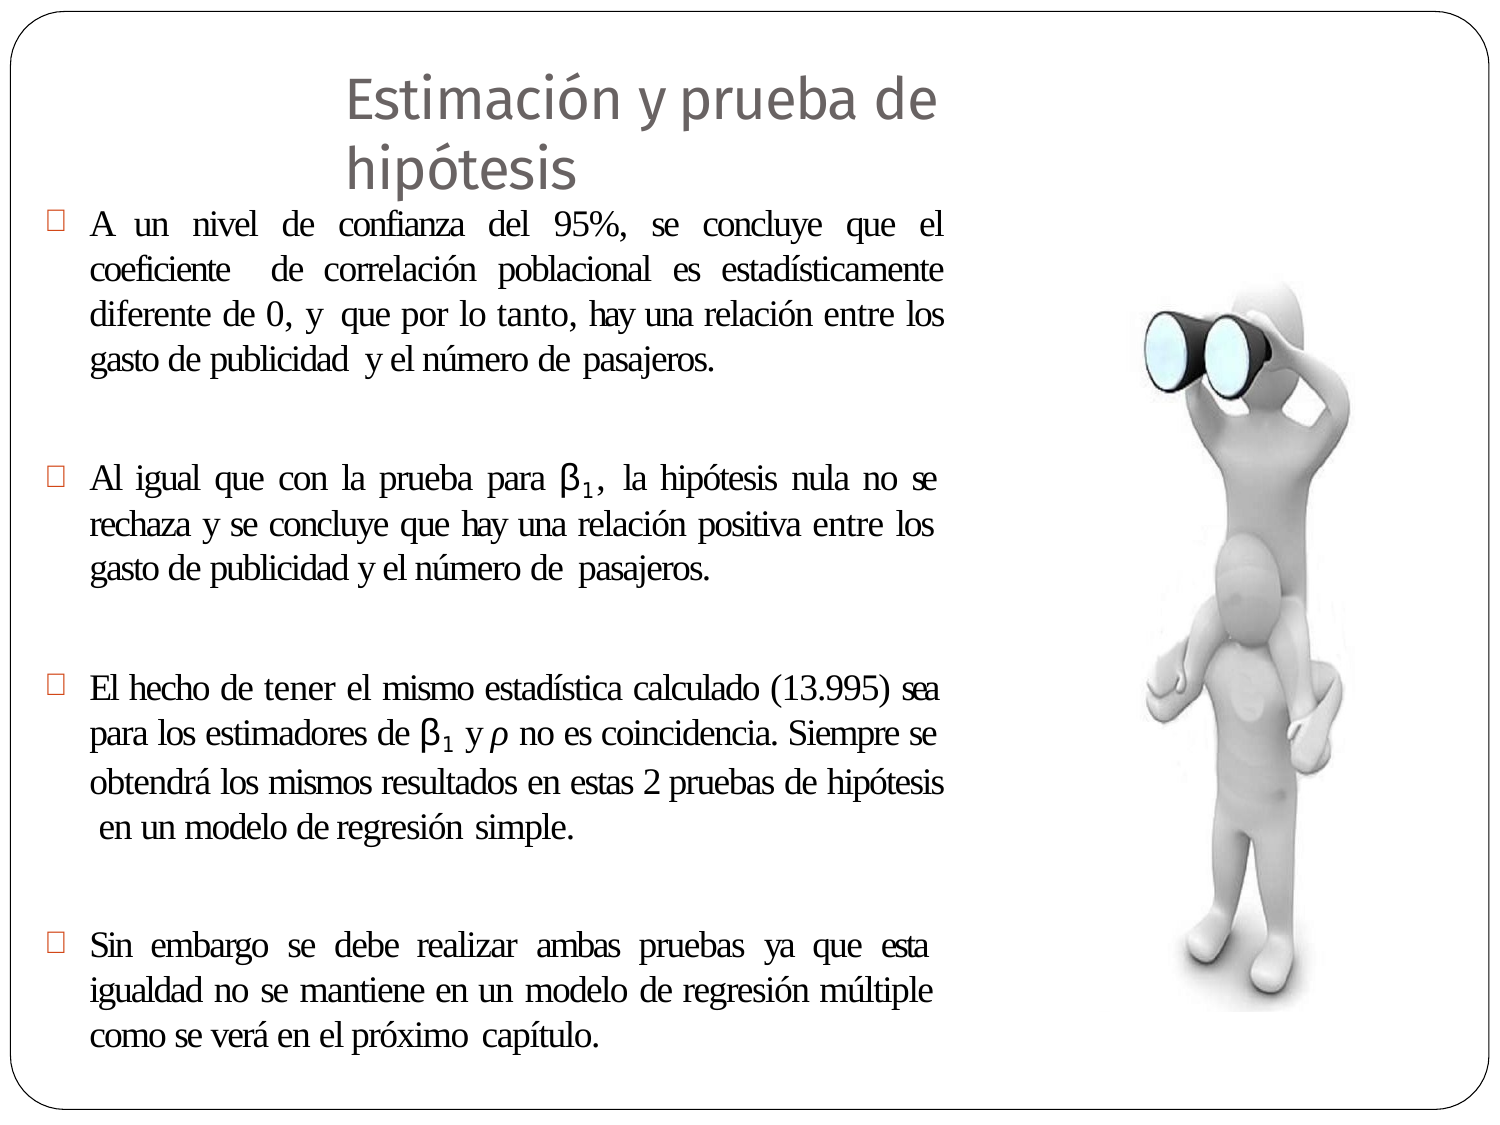

# Estimación y prueba de hipótesis
A un nivel de confianza del 95%, se concluye que el coeficiente  de correlación poblacional es estadísticamente diferente de 0, y  que por lo tanto, hay una relación entre los gasto de publicidad  y el número de pasajeros.

Al igual que con la prueba para β1, la hipótesis nula no se  rechaza y se concluye que hay una relación positiva entre los  gasto de publicidad y el número de pasajeros.

El hecho de tener el mismo estadística calculado (13.995) sea  para los estimadores de β1 y ρ no es coincidencia. Siempre se  obtendrá los mismos resultados en estas 2 pruebas de hipótesis  en un modelo de regresión simple.

Sin embargo se debe realizar ambas pruebas ya que esta  igualdad no se mantiene en un modelo de regresión múltiple  como se verá en el próximo capítulo.